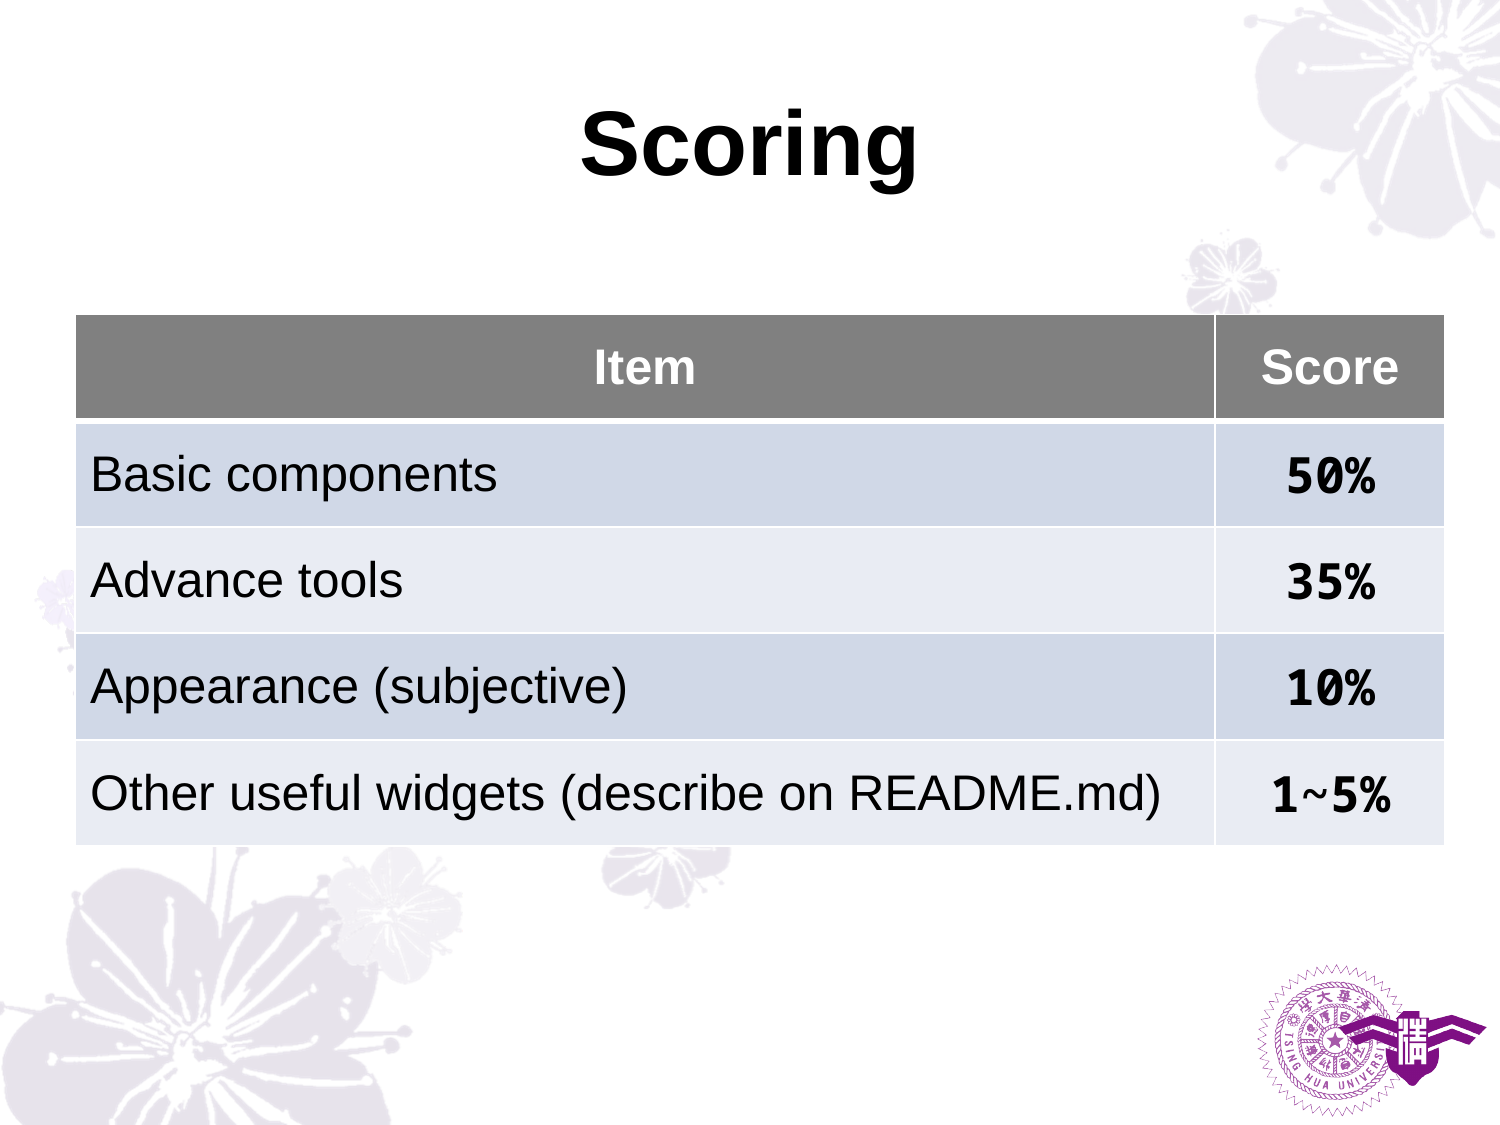

# Scoring
| Item | Score |
| --- | --- |
| Basic components | 50% |
| Advance tools | 35% |
| Appearance (subjective) | 10% |
| Other useful widgets (describe on README.md) | 1~5% |